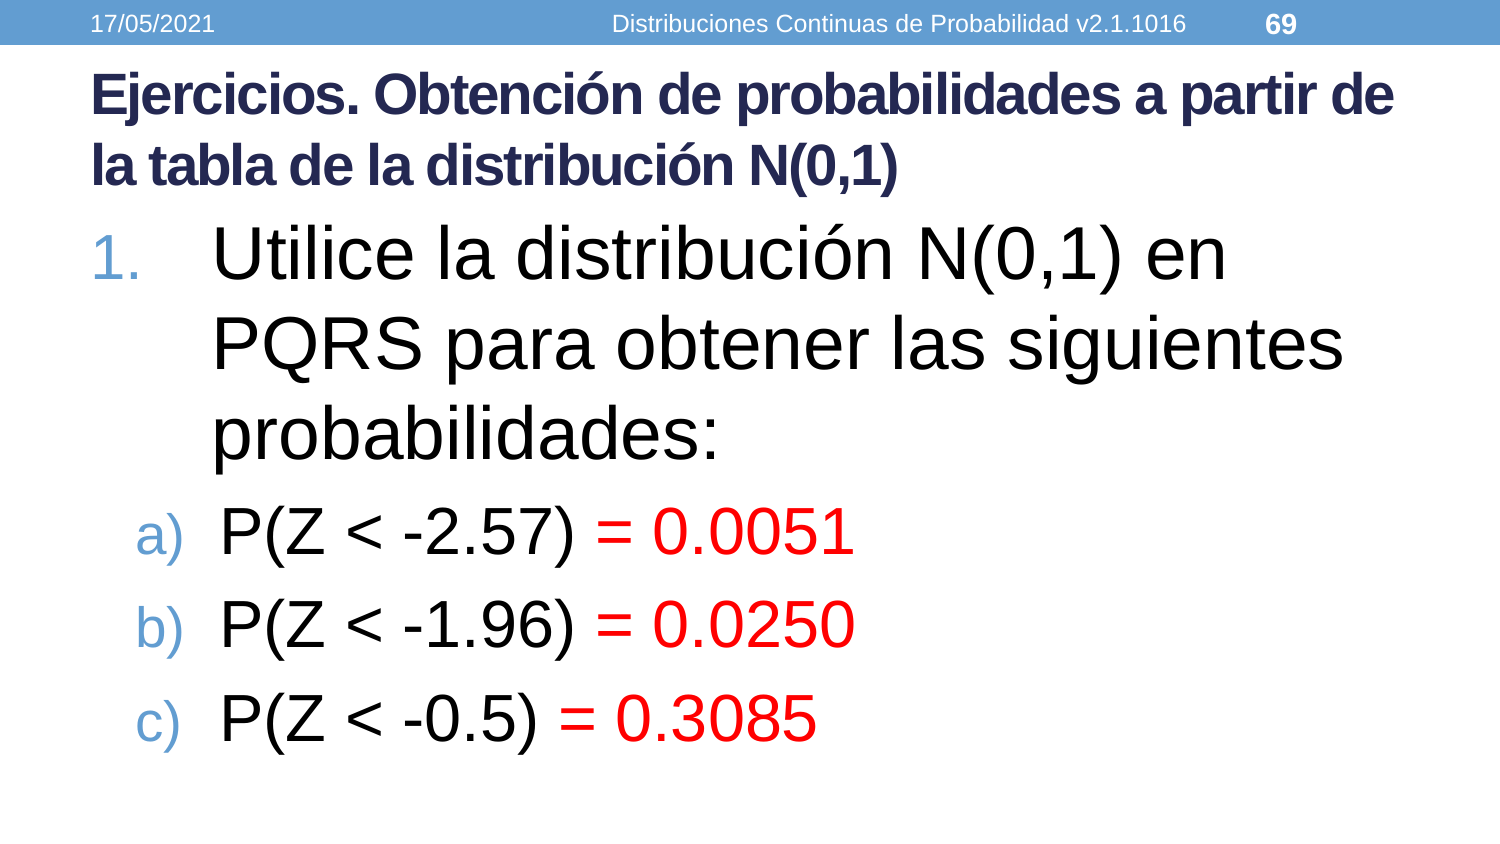

17/05/2021
Distribuciones Continuas de Probabilidad v2.1.1016
69
# Ejercicios. Obtención de probabilidades a partir de la tabla de la distribución N(0,1)
Utilice la distribución N(0,1) en PQRS para obtener las siguientes probabilidades:
P(Z < -2.57) = 0.0051
P(Z < -1.96) = 0.0250
P(Z < -0.5) = 0.3085